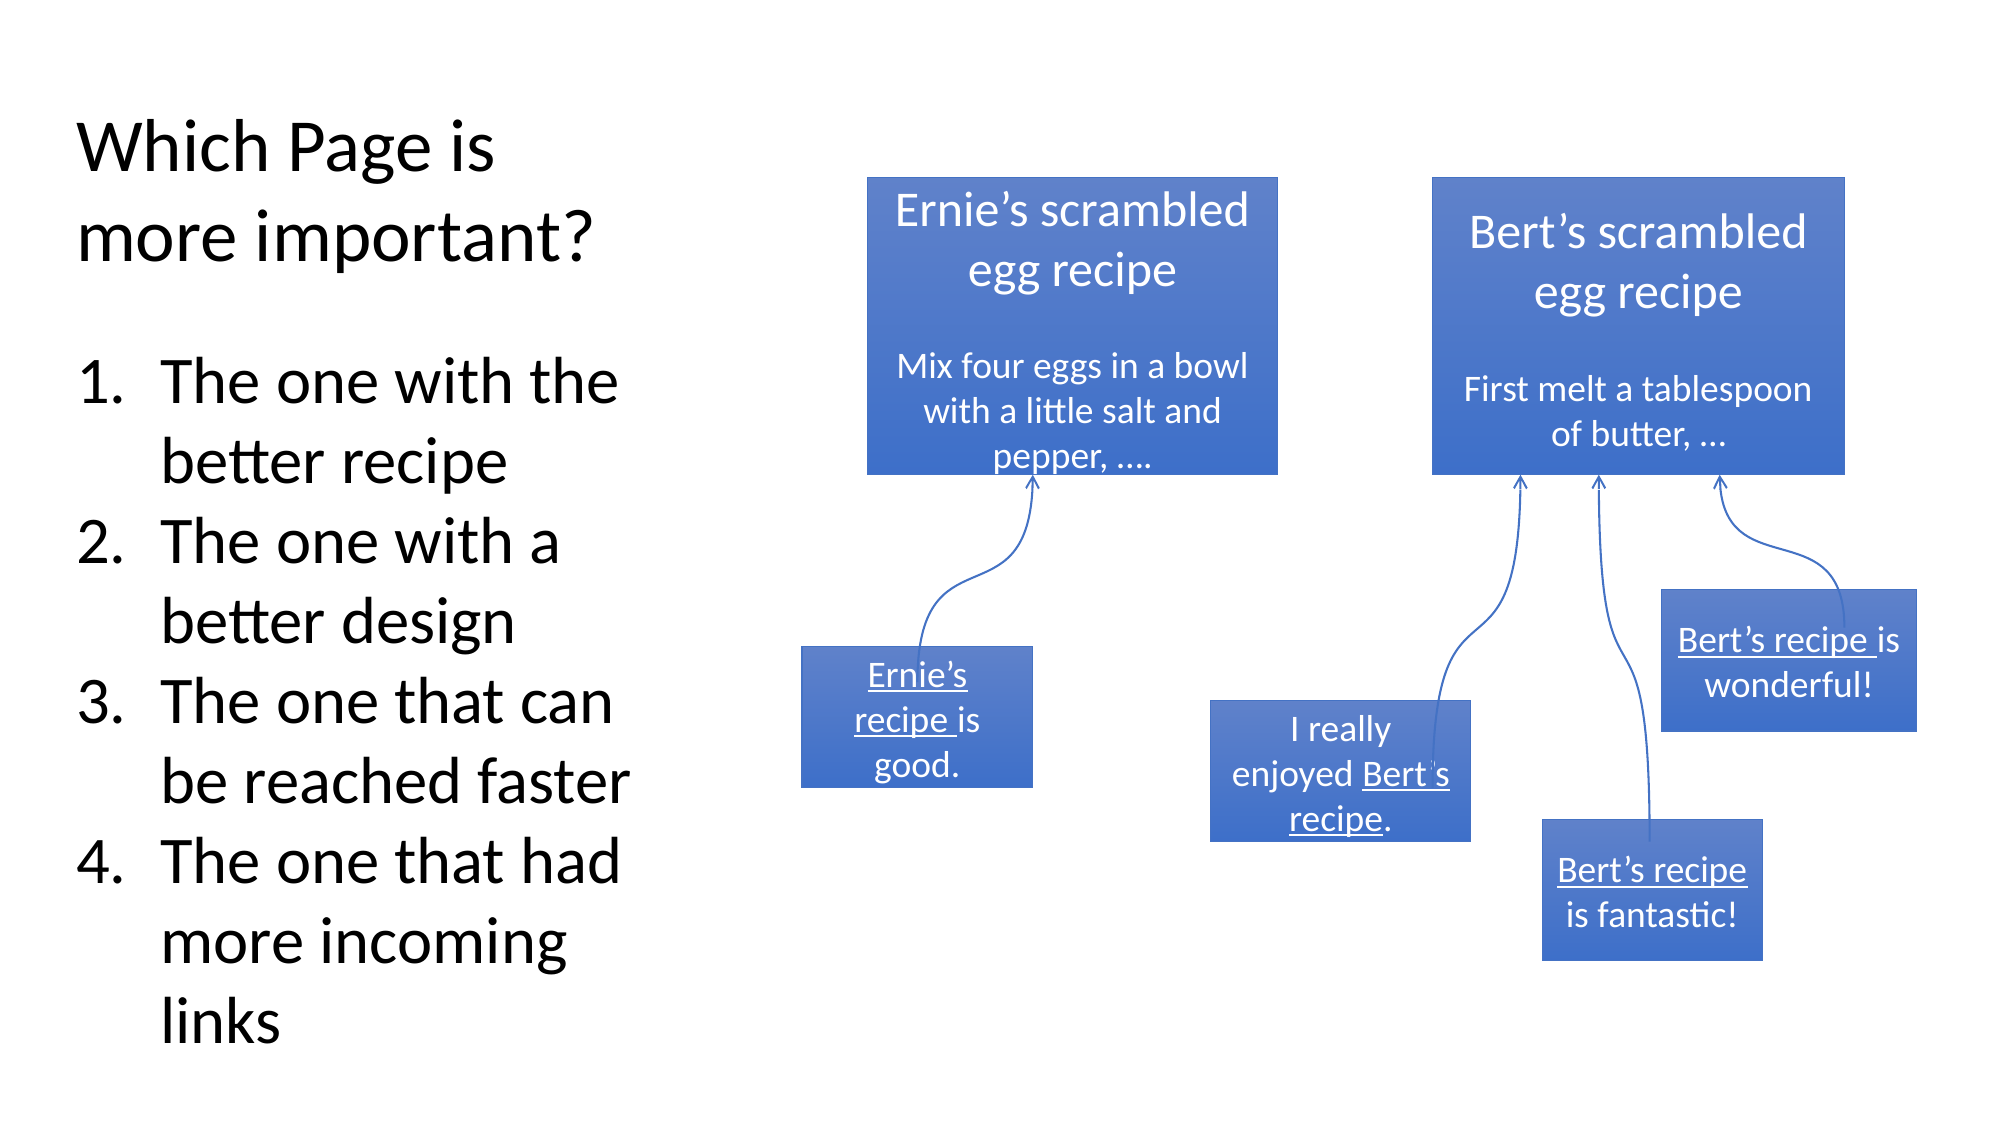

Which Page is more important?
Bert’s scrambled egg recipe

First melt a tablespoon of butter, …
Ernie’s scrambled egg recipe

Mix four eggs in a bowl with a little salt and pepper, ….
Bert’s recipe is wonderful!
Ernie’s recipe is good.
I really enjoyed Bert’s recipe.
Bert’s recipe is fantastic!
The one with the better recipe
The one with a better design
The one that can be reached faster
The one that had more incoming links